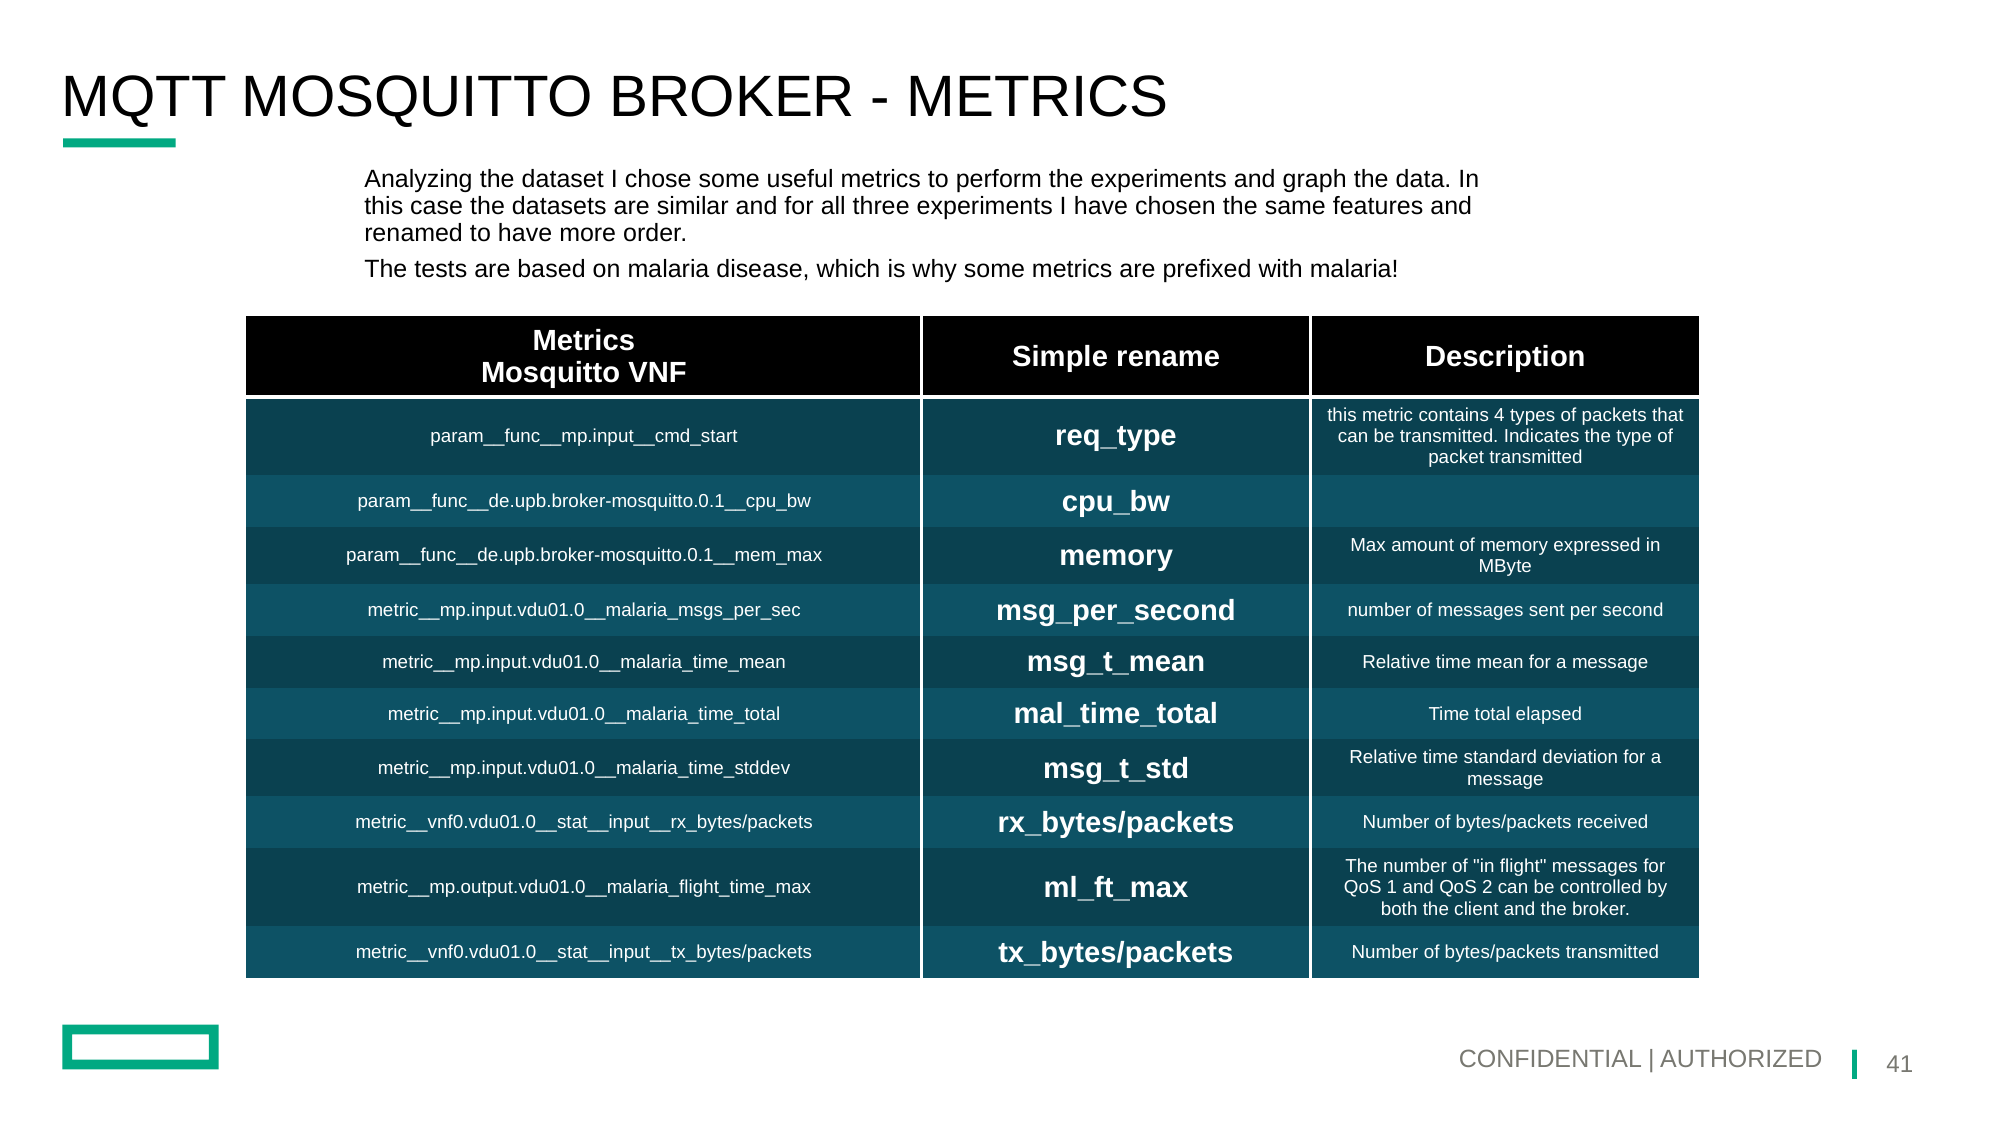

# Mqtt mosquitto broker - METRICS
Analyzing the dataset I chose some useful metrics to perform the experiments and graph the data. In this case the datasets are similar and for all three experiments I have chosen the same features and renamed to have more order.
The tests are based on malaria disease, which is why some metrics are prefixed with malaria!
| Metrics Mosquitto VNF | Simple rename | Description |
| --- | --- | --- |
| param\_\_func\_\_mp.input\_\_cmd\_start | req\_type | this metric contains 4 types of packets that can be transmitted. Indicates the type of packet transmitted |
| param\_\_func\_\_de.upb.broker-mosquitto.0.1\_\_cpu\_bw | cpu\_bw |  |
| param\_\_func\_\_de.upb.broker-mosquitto.0.1\_\_mem\_max | memory | Max amount of memory expressed in MByte |
| metric\_\_mp.input.vdu01.0\_\_malaria\_msgs\_per\_sec | msg\_per\_second | number of messages sent per second |
| metric\_\_mp.input.vdu01.0\_\_malaria\_time\_mean | msg\_t\_mean | Relative time mean for a message |
| metric\_\_mp.input.vdu01.0\_\_malaria\_time\_total | mal\_time\_total | Time total elapsed |
| metric\_\_mp.input.vdu01.0\_\_malaria\_time\_stddev | msg\_t\_std | Relative time standard deviation for a message |
| metric\_\_vnf0.vdu01.0\_\_stat\_\_input\_\_rx\_bytes/packets | rx\_bytes/packets | Number of bytes/packets received |
| metric\_\_mp.output.vdu01.0\_\_malaria\_flight\_time\_max | ml\_ft\_max | The number of "in flight" messages for QoS 1 and QoS 2 can be controlled by both the client and the broker. |
| metric\_\_vnf0.vdu01.0\_\_stat\_\_input\_\_tx\_bytes/packets | tx\_bytes/packets | Number of bytes/packets transmitted |
CONFIDENTIAL | AUTHORIZED
41